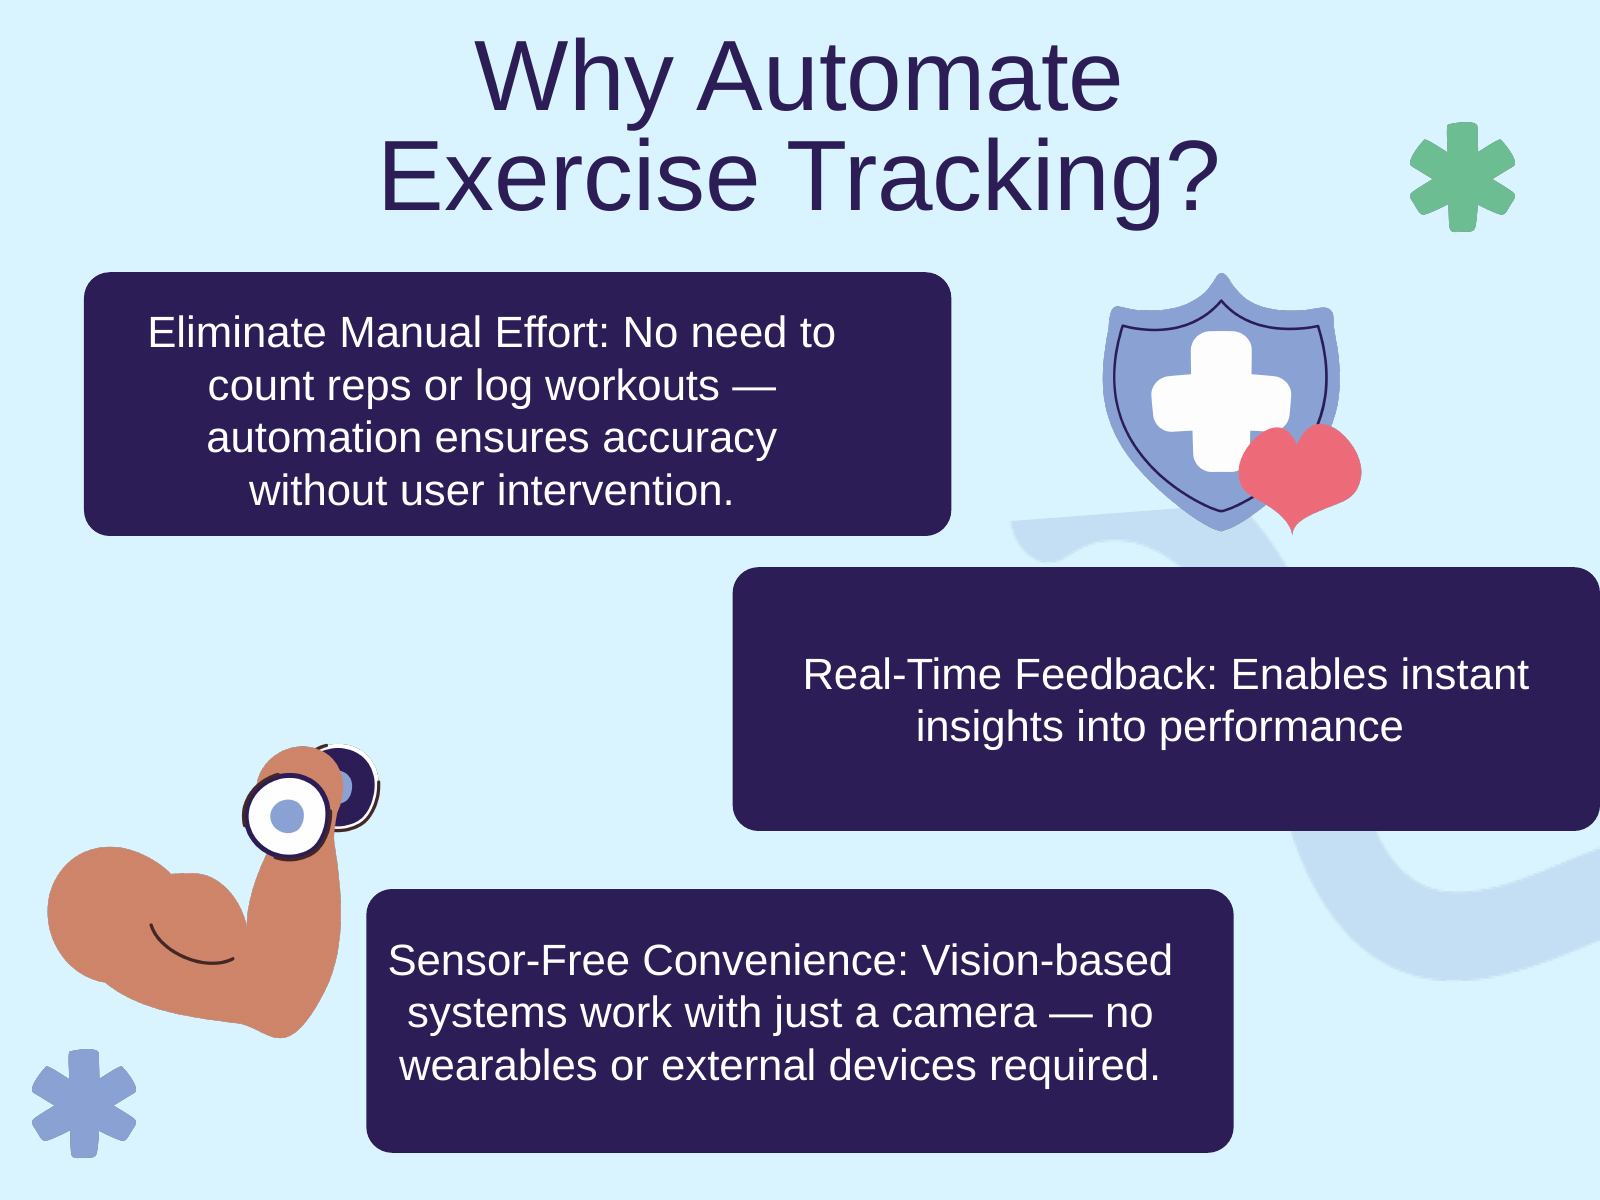

Why Automate Exercise Tracking?

Eliminate Manual Effort: No need to count reps or log workouts — automation ensures accuracy without user intervention.

Real-Time Feedback: Enables instant insights into performance

Sensor-Free Convenience: Vision-based systems work with just a camera — no wearables or external devices required.